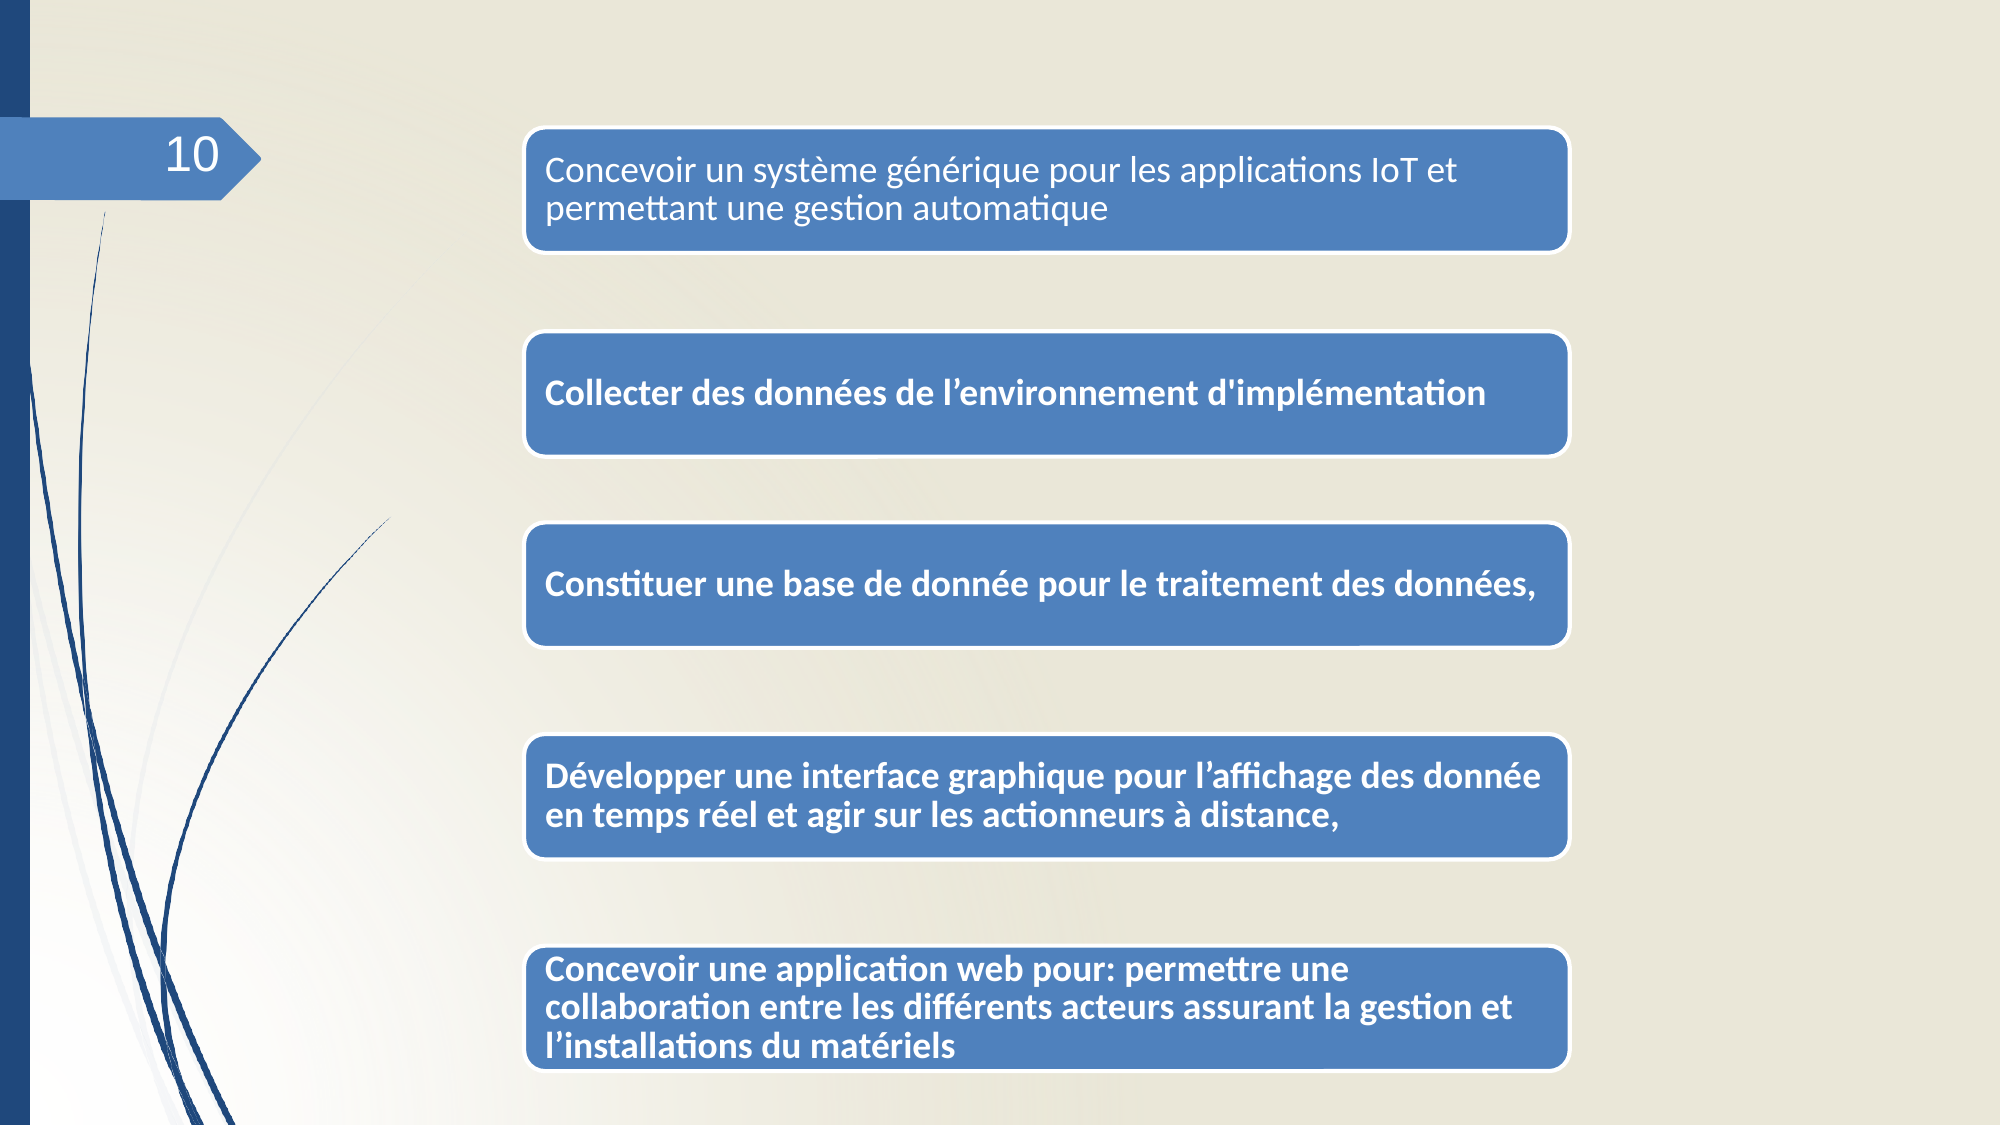

10
Concevoir un système générique pour les applications IoT et permettant une gestion automatique
Collecter des données de l’environnement d'implémentation
Constituer une base de donnée pour le traitement des données,
Développer une interface graphique pour l’affichage des donnée en temps réel et agir sur les actionneurs à distance,
Concevoir une application web pour: permettre une collaboration entre les différents acteurs assurant la gestion et l’installations du matériels